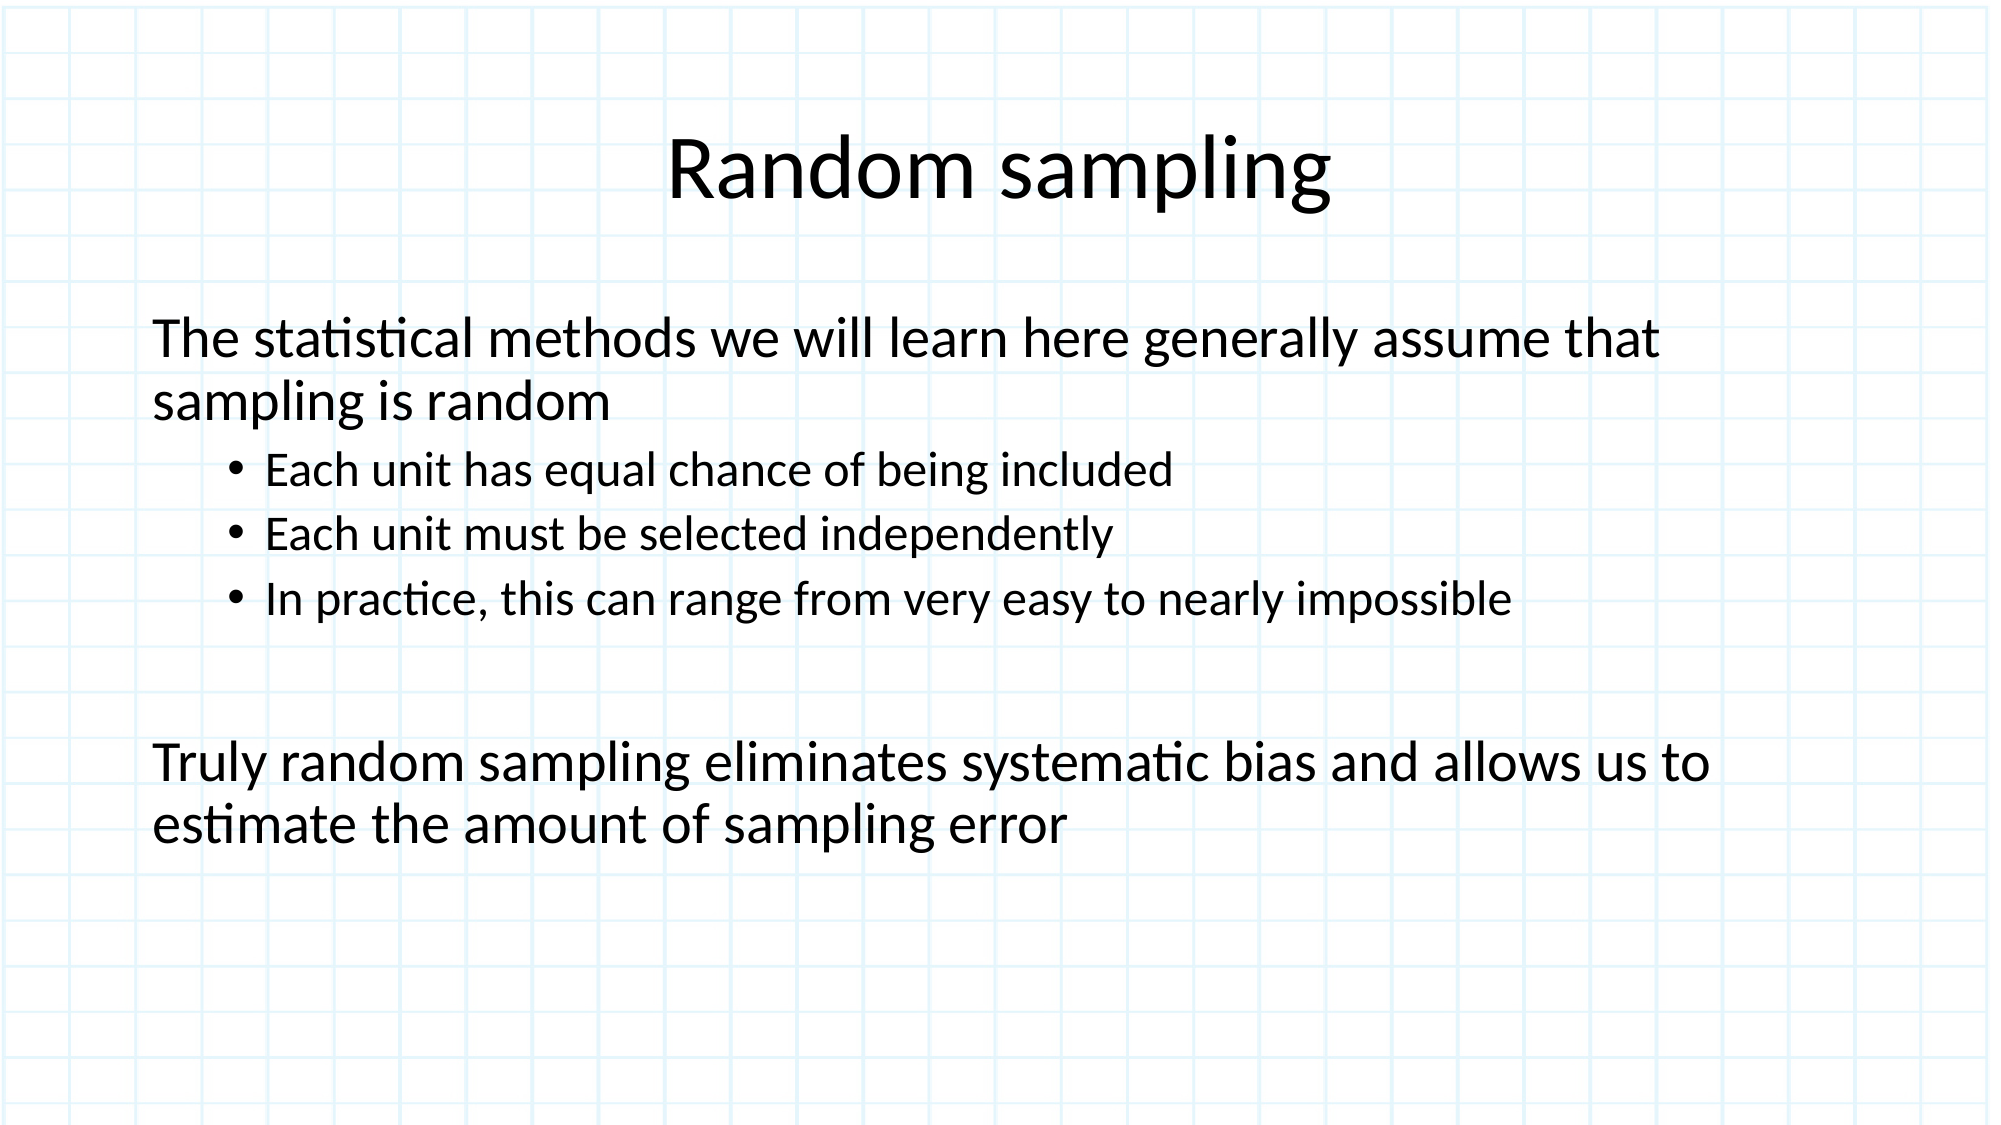

# Random sampling
The statistical methods we will learn here generally assume that sampling is random
Each unit has equal chance of being included
Each unit must be selected independently
In practice, this can range from very easy to nearly impossible

Truly random sampling eliminates systematic bias and allows us to estimate the amount of sampling error